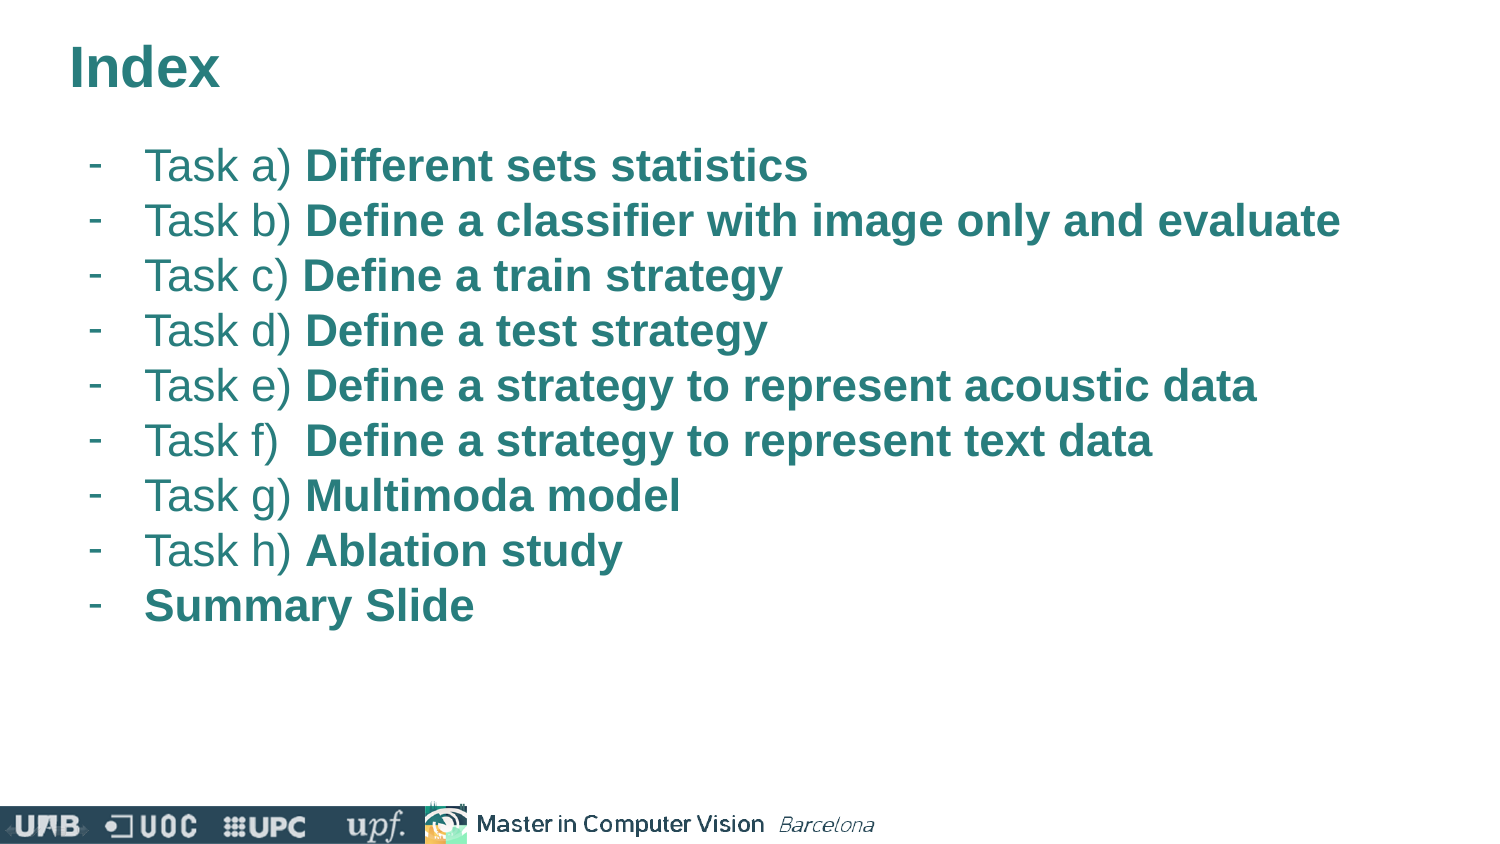

# Index
Task a) Different sets statistics
Task b) Define a classifier with image only and evaluate
Task c) Define a train strategy
Task d) Define a test strategy
Task e) Define a strategy to represent acoustic data
Task f)  Define a strategy to represent text data
Task g) Multimoda model
Task h) Ablation study
Summary Slide